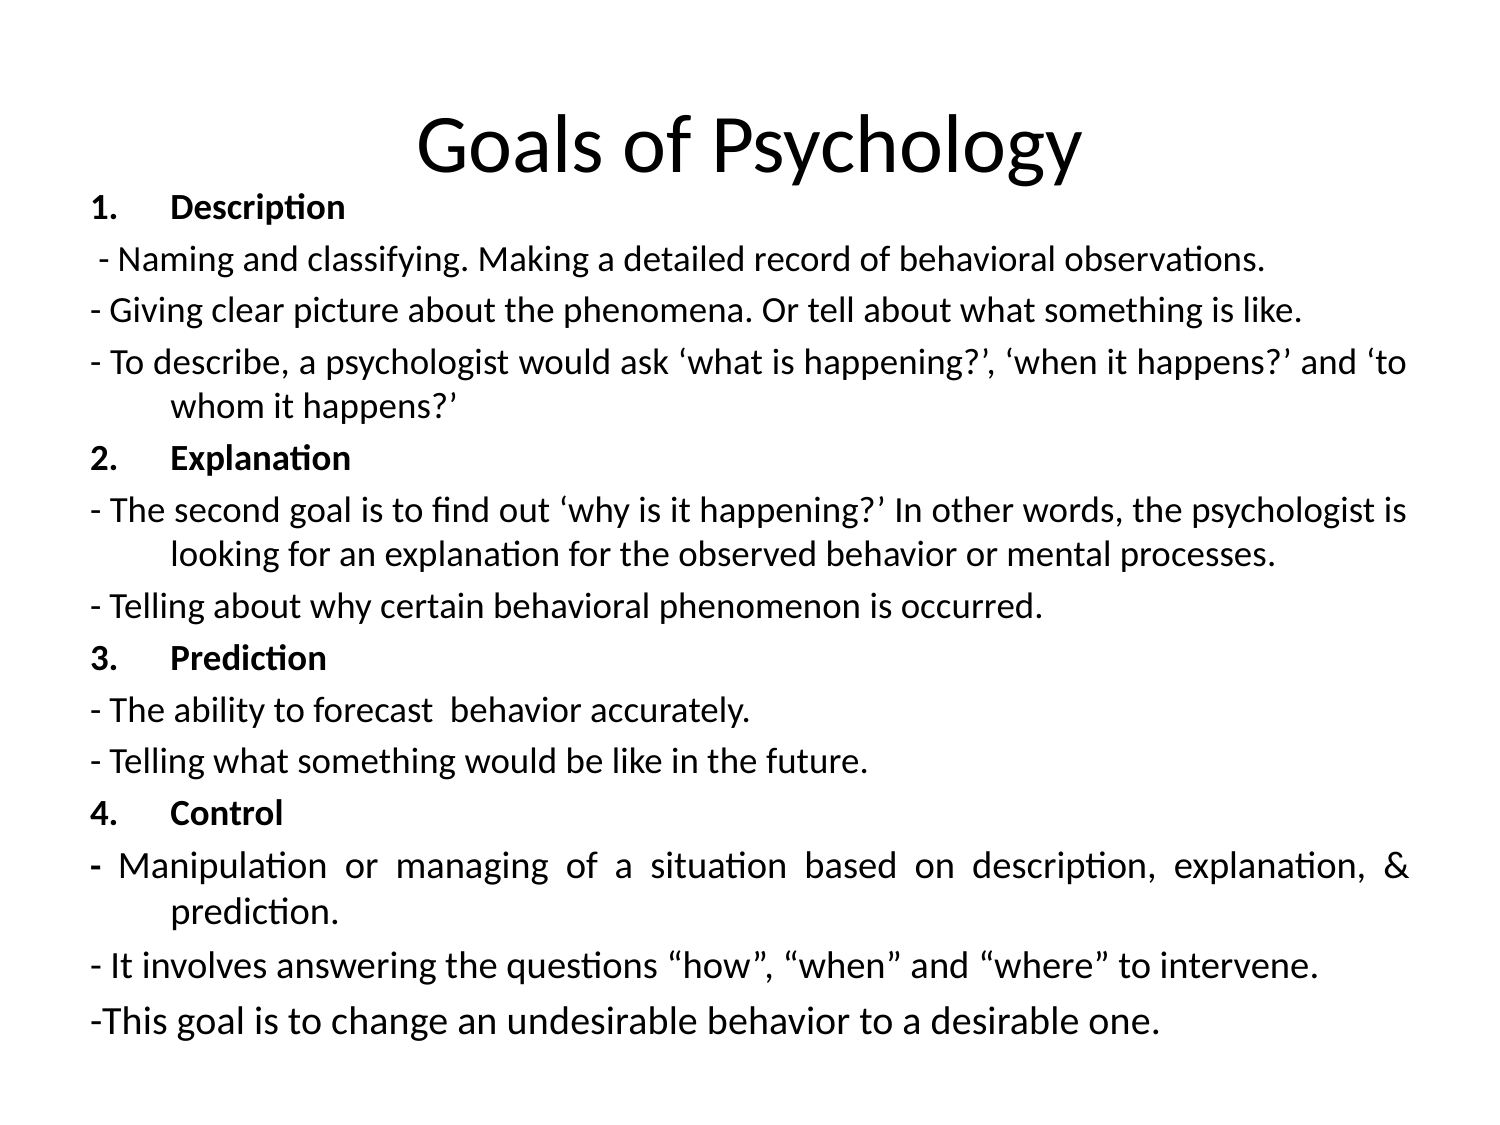

# Goals of Psychology
Description
 - Naming and classifying. Making a detailed record of behavioral observations.
- Giving clear picture about the phenomena. Or tell about what something is like.
- To describe, a psychologist would ask ‘what is happening?’, ‘when it happens?’ and ‘to whom it happens?’
Explanation
- The second goal is to find out ‘why is it happening?’ In other words, the psychologist is looking for an explanation for the observed behavior or mental processes.
- Telling about why certain behavioral phenomenon is occurred.
Prediction
- The ability to forecast  behavior accurately.
- Telling what something would be like in the future.
Control
- Manipulation or managing of a situation based on description, explanation, & prediction.
- It involves answering the questions “how”, “when” and “where” to intervene.
-This goal is to change an undesirable behavior to a desirable one.